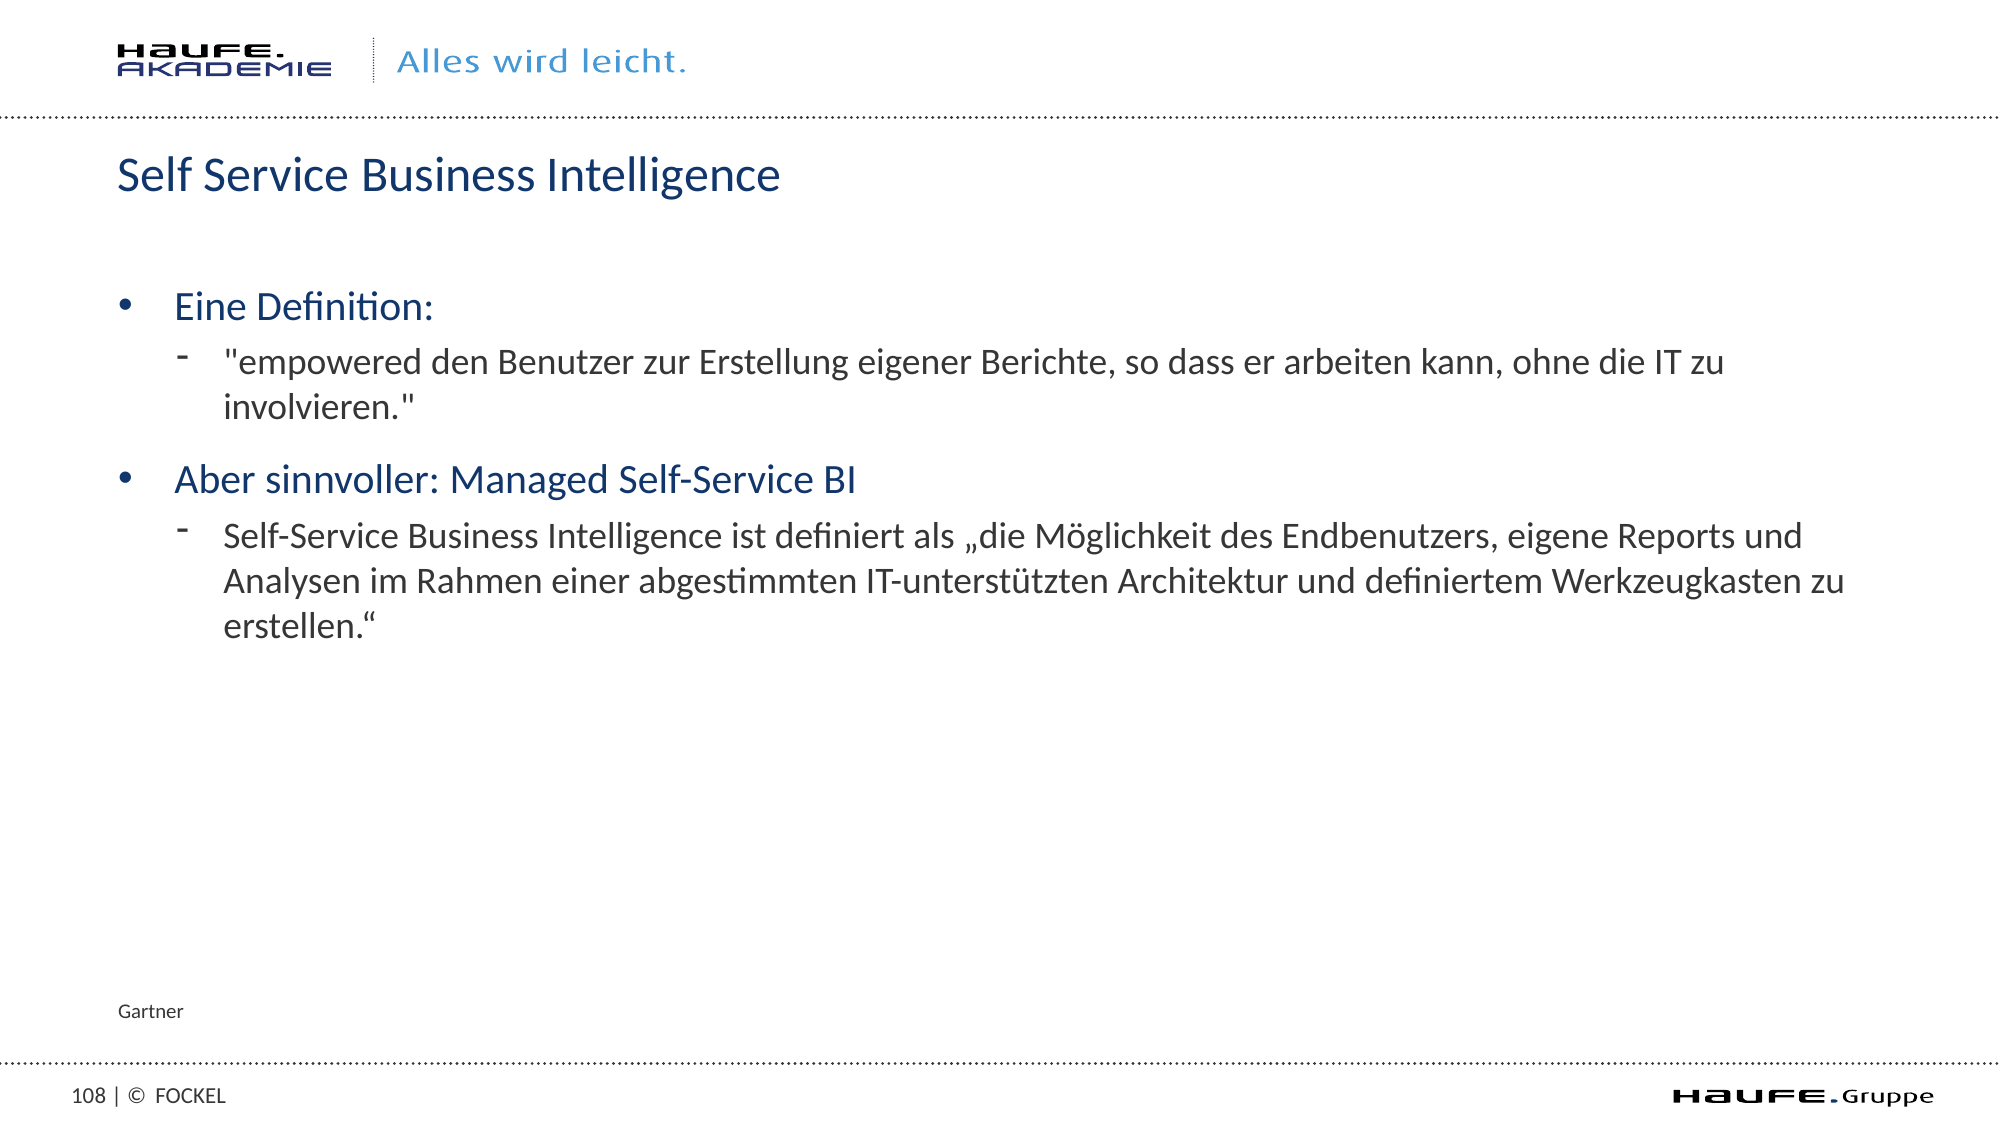

# Self Service Business Intelligence
Eine Definition:
"empowered den Benutzer zur Erstellung eigener Berichte, so dass er arbeiten kann, ohne die IT zu involvieren."
Aber sinnvoller: Managed Self-Service BI
Self-Service Business Intelligence ist definiert als „die Möglichkeit des Endbenutzers, eigene Reports und Analysen im Rahmen einer abgestimmten IT-unterstützten Architektur und definiertem Werkzeugkasten zu erstellen.“

Gartner
108 | ©
Fockel